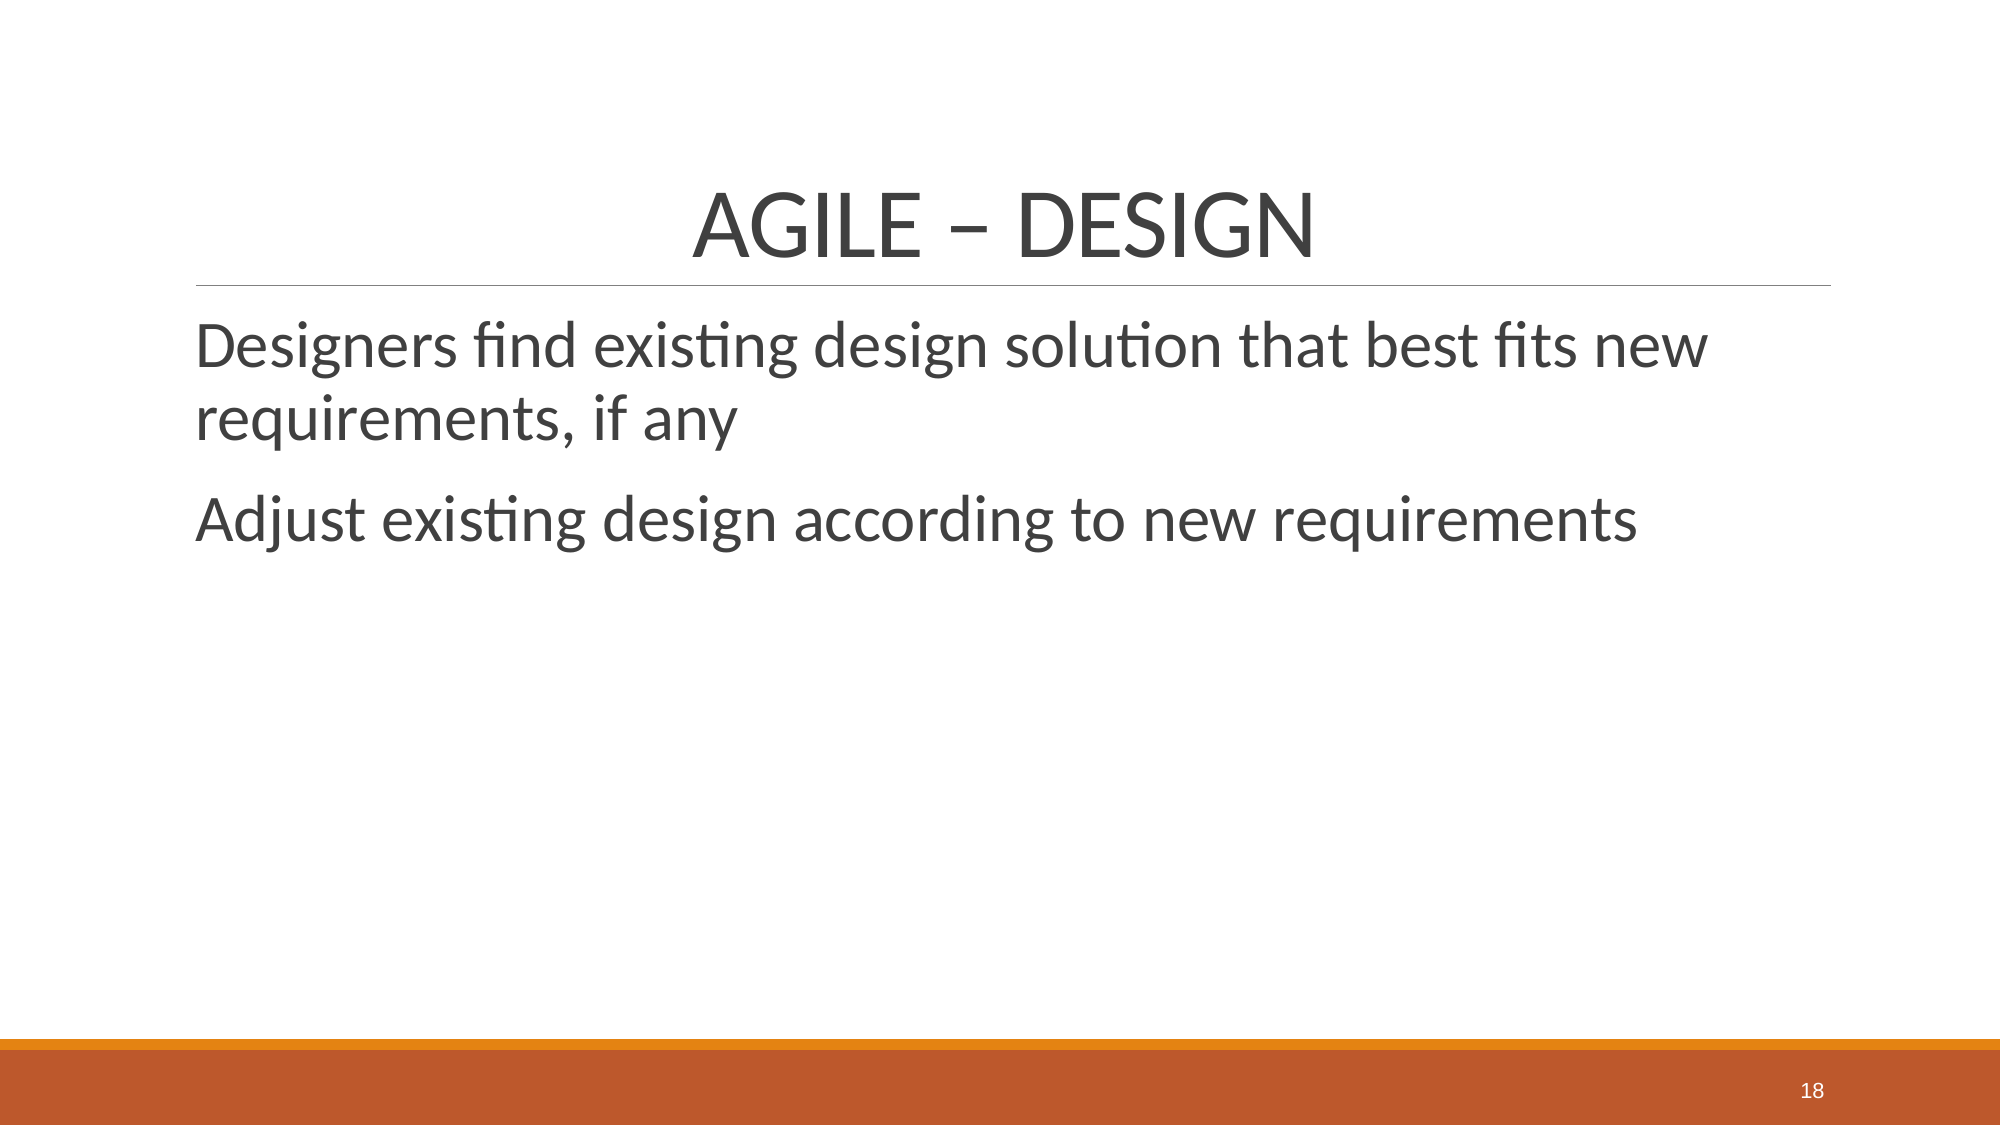

# AGILE – DESIGN
Designers find existing design solution that best fits new requirements, if any
Adjust existing design according to new requirements
18